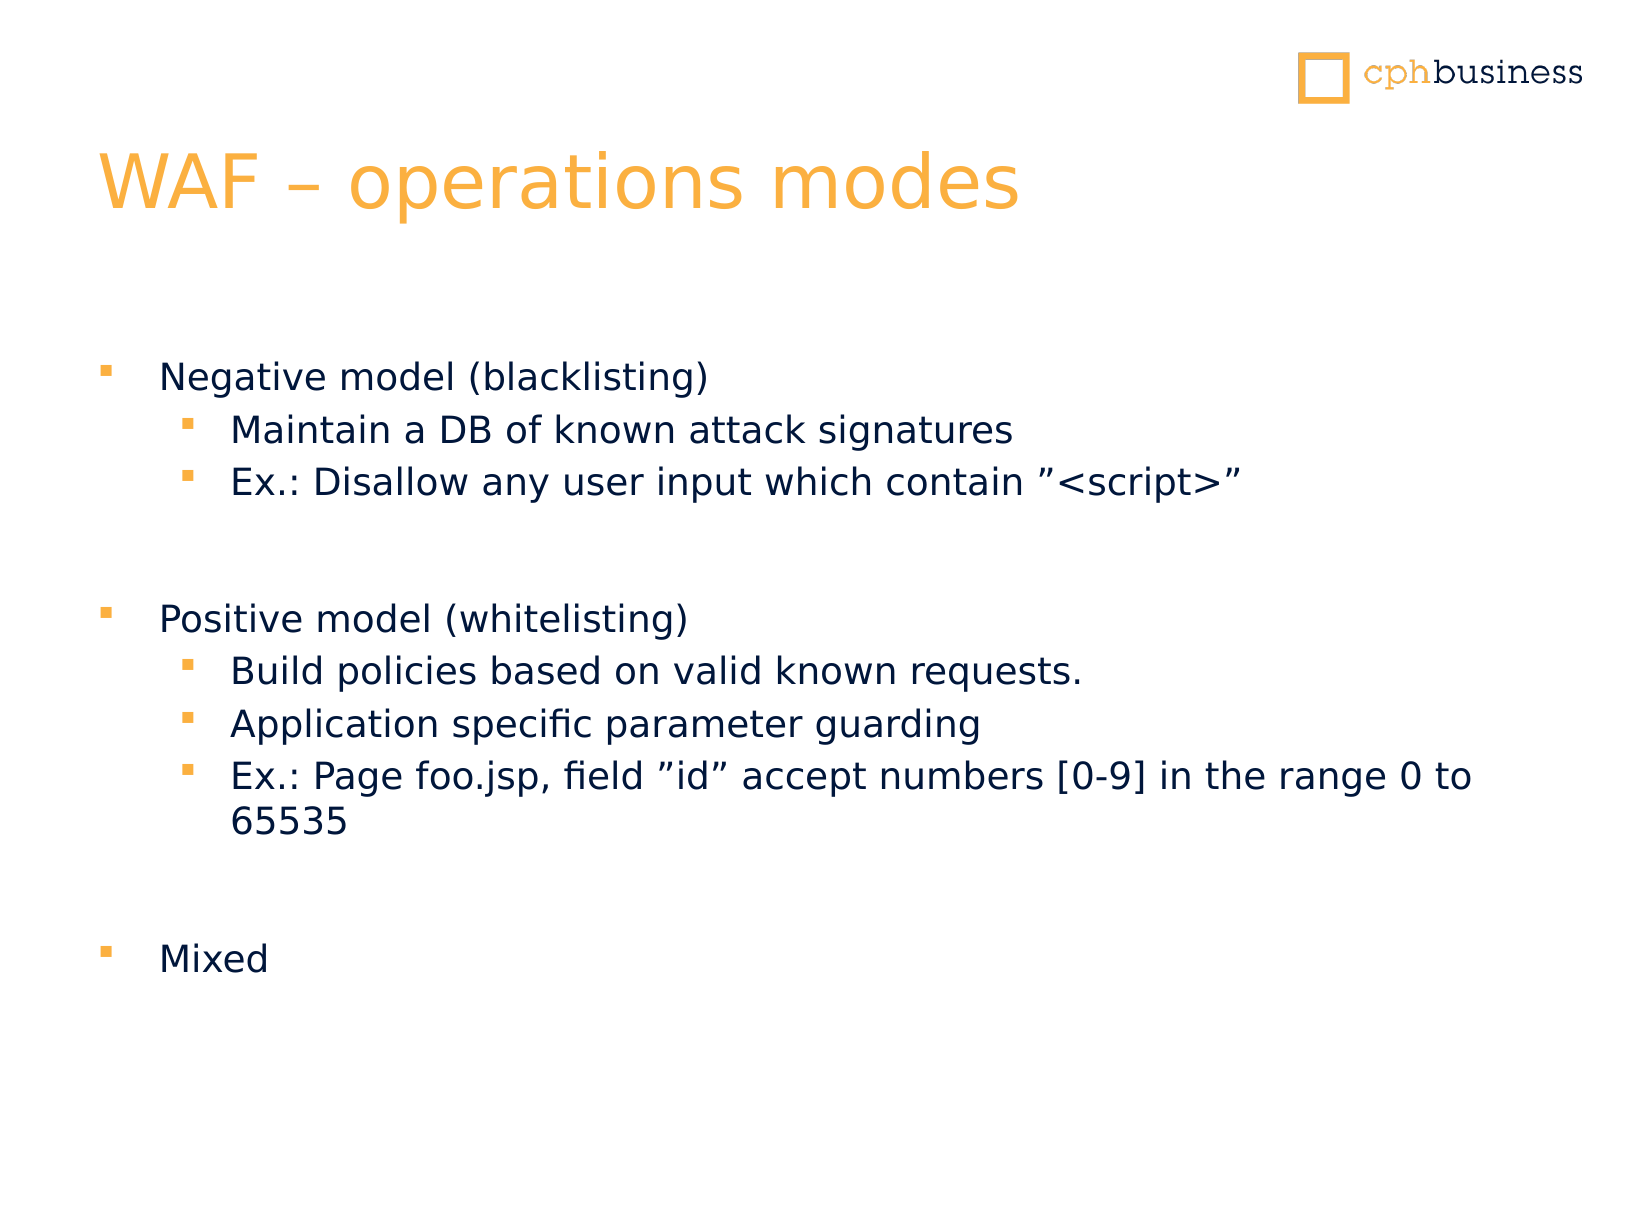

# WAF – operations modes
Negative model (blacklisting)
Maintain a DB of known attack signatures
Ex.: Disallow any user input which contain ”<script>”

Positive model (whitelisting)
Build policies based on valid known requests.
Application specific parameter guarding
Ex.: Page foo.jsp, field ”id” accept numbers [0-9] in the range 0 to 65535

Mixed